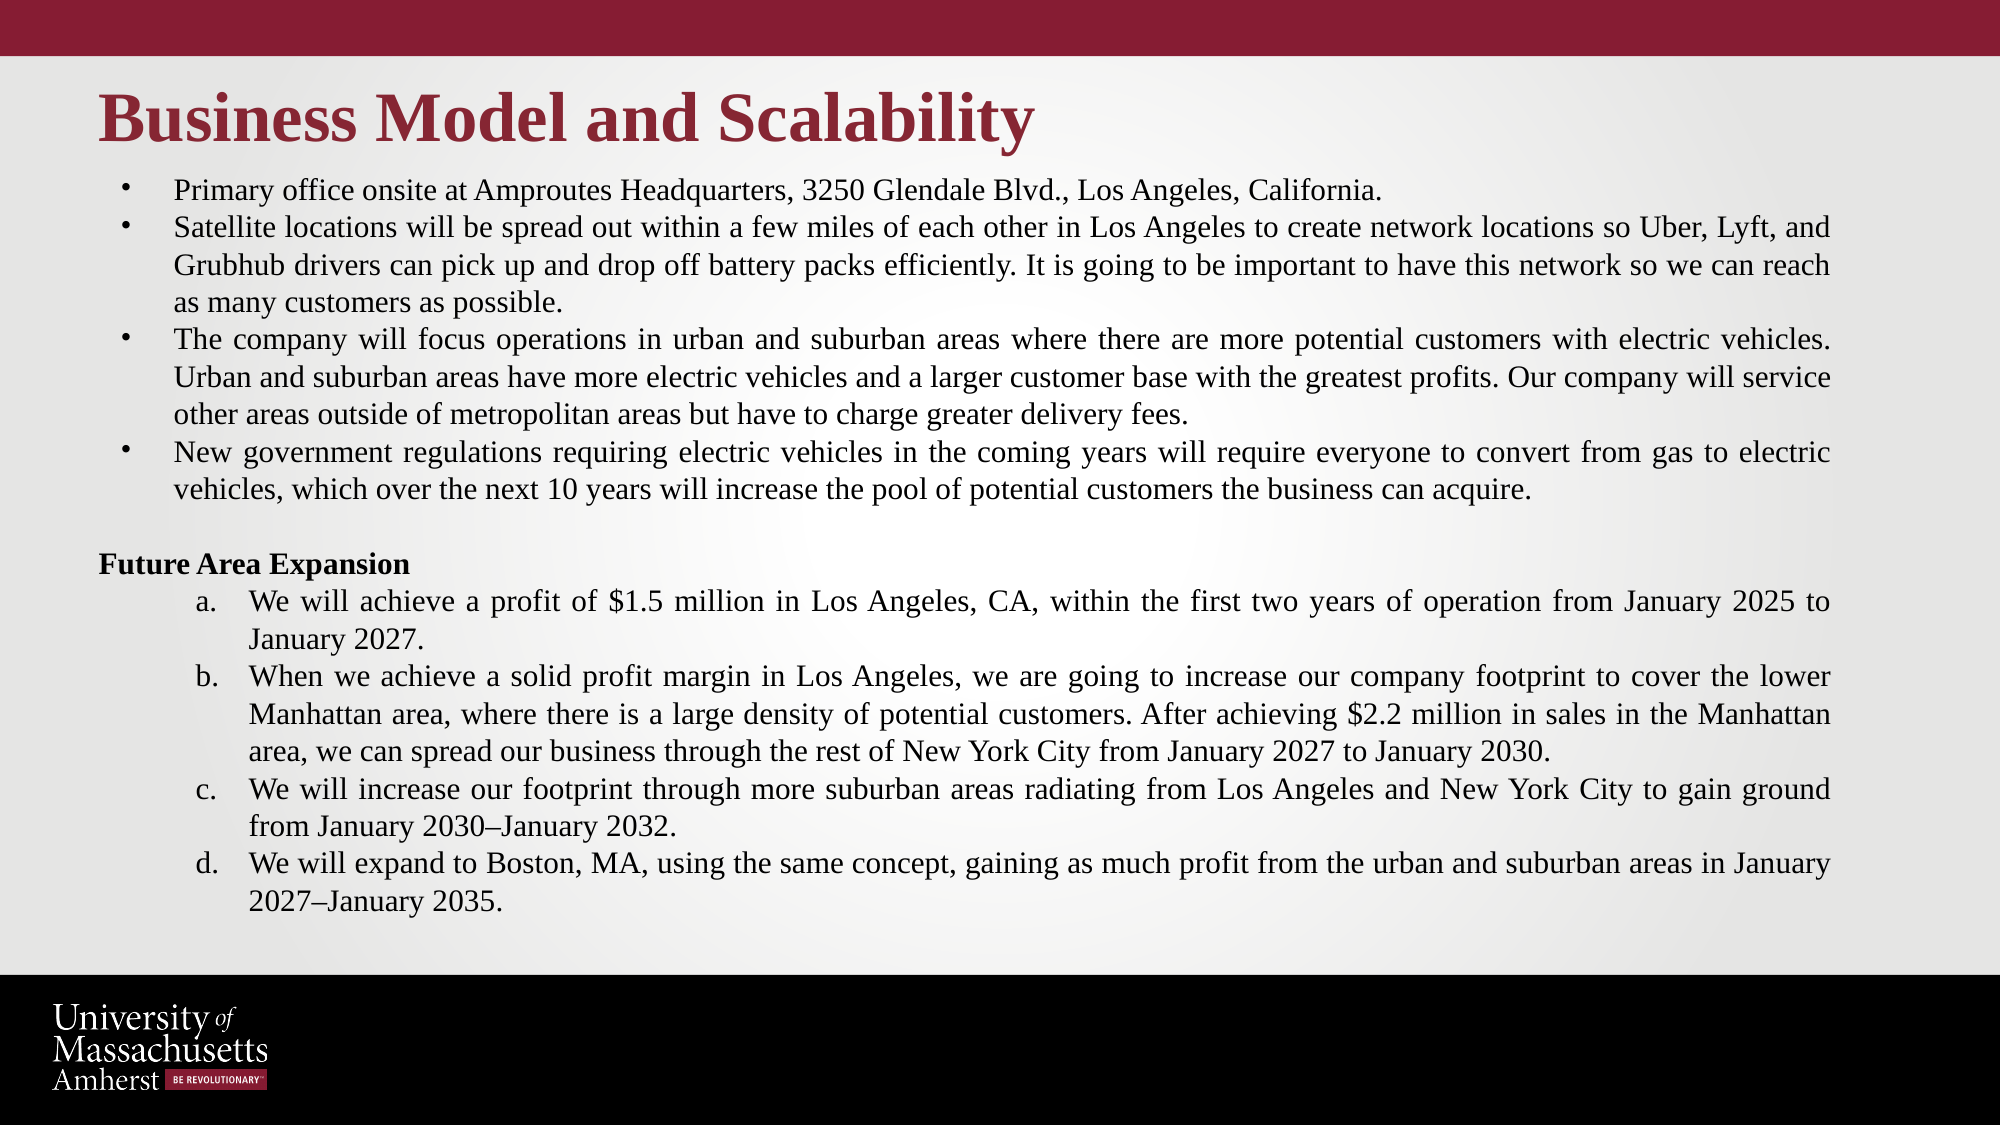

# Business Model and Scalability
Primary office onsite at Amproutes Headquarters, 3250 Glendale Blvd., Los Angeles, California.
Satellite locations will be spread out within a few miles of each other in Los Angeles to create network locations so Uber, Lyft, and Grubhub drivers can pick up and drop off battery packs efficiently. It is going to be important to have this network so we can reach as many customers as possible.
The company will focus operations in urban and suburban areas where there are more potential customers with electric vehicles. Urban and suburban areas have more electric vehicles and a larger customer base with the greatest profits. Our company will service other areas outside of metropolitan areas but have to charge greater delivery fees.
New government regulations requiring electric vehicles in the coming years will require everyone to convert from gas to electric vehicles, which over the next 10 years will increase the pool of potential customers the business can acquire.

Future Area Expansion
We will achieve a profit of $1.5 million in Los Angeles, CA, within the first two years of operation from January 2025 to January 2027.
When we achieve a solid profit margin in Los Angeles, we are going to increase our company footprint to cover the lower Manhattan area, where there is a large density of potential customers. After achieving $2.2 million in sales in the Manhattan area, we can spread our business through the rest of New York City from January 2027 to January 2030.
We will increase our footprint through more suburban areas radiating from Los Angeles and New York City to gain ground from January 2030–January 2032.
We will expand to Boston, MA, using the same concept, gaining as much profit from the urban and suburban areas in January 2027–January 2035.